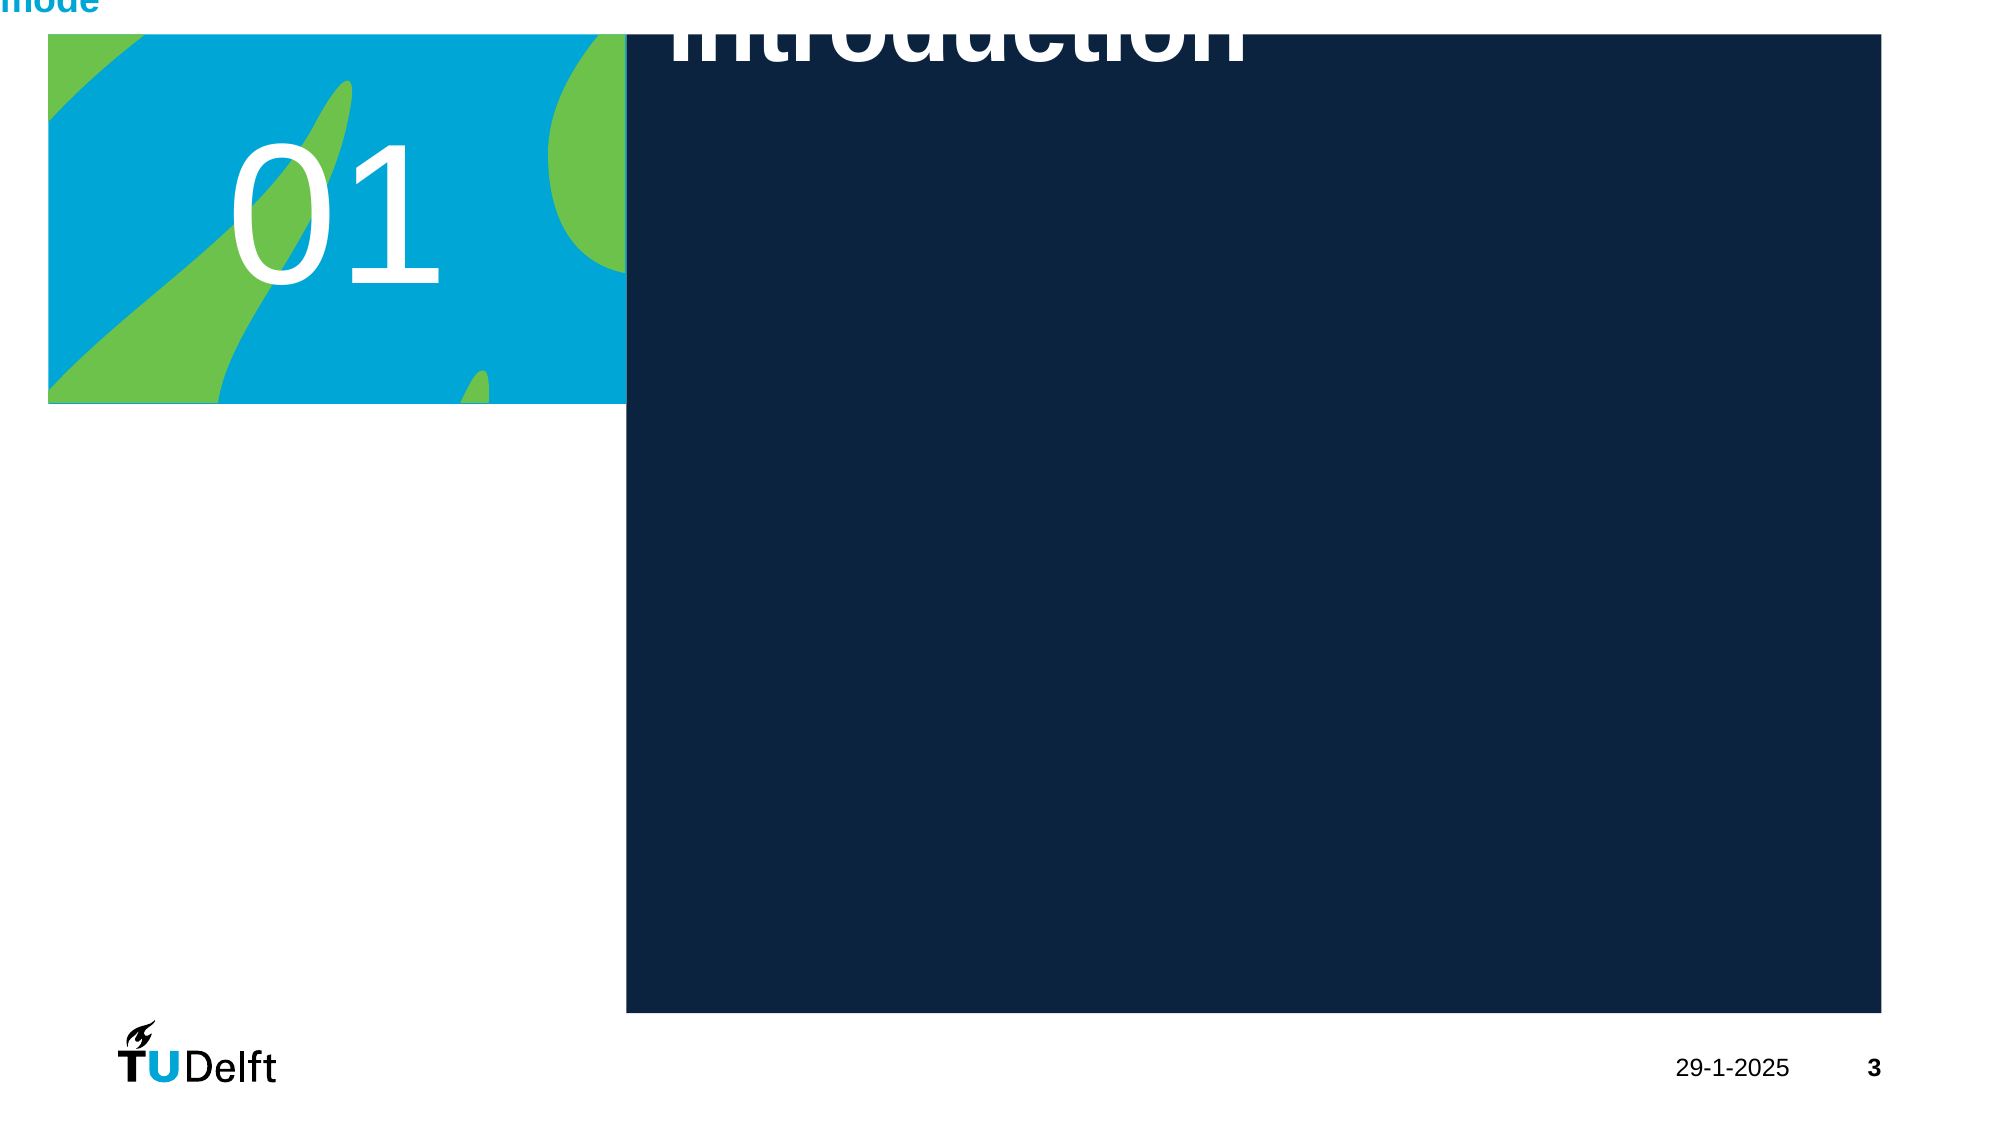

# Chapter | dark mode

Introduction
01

29-1-2025
3